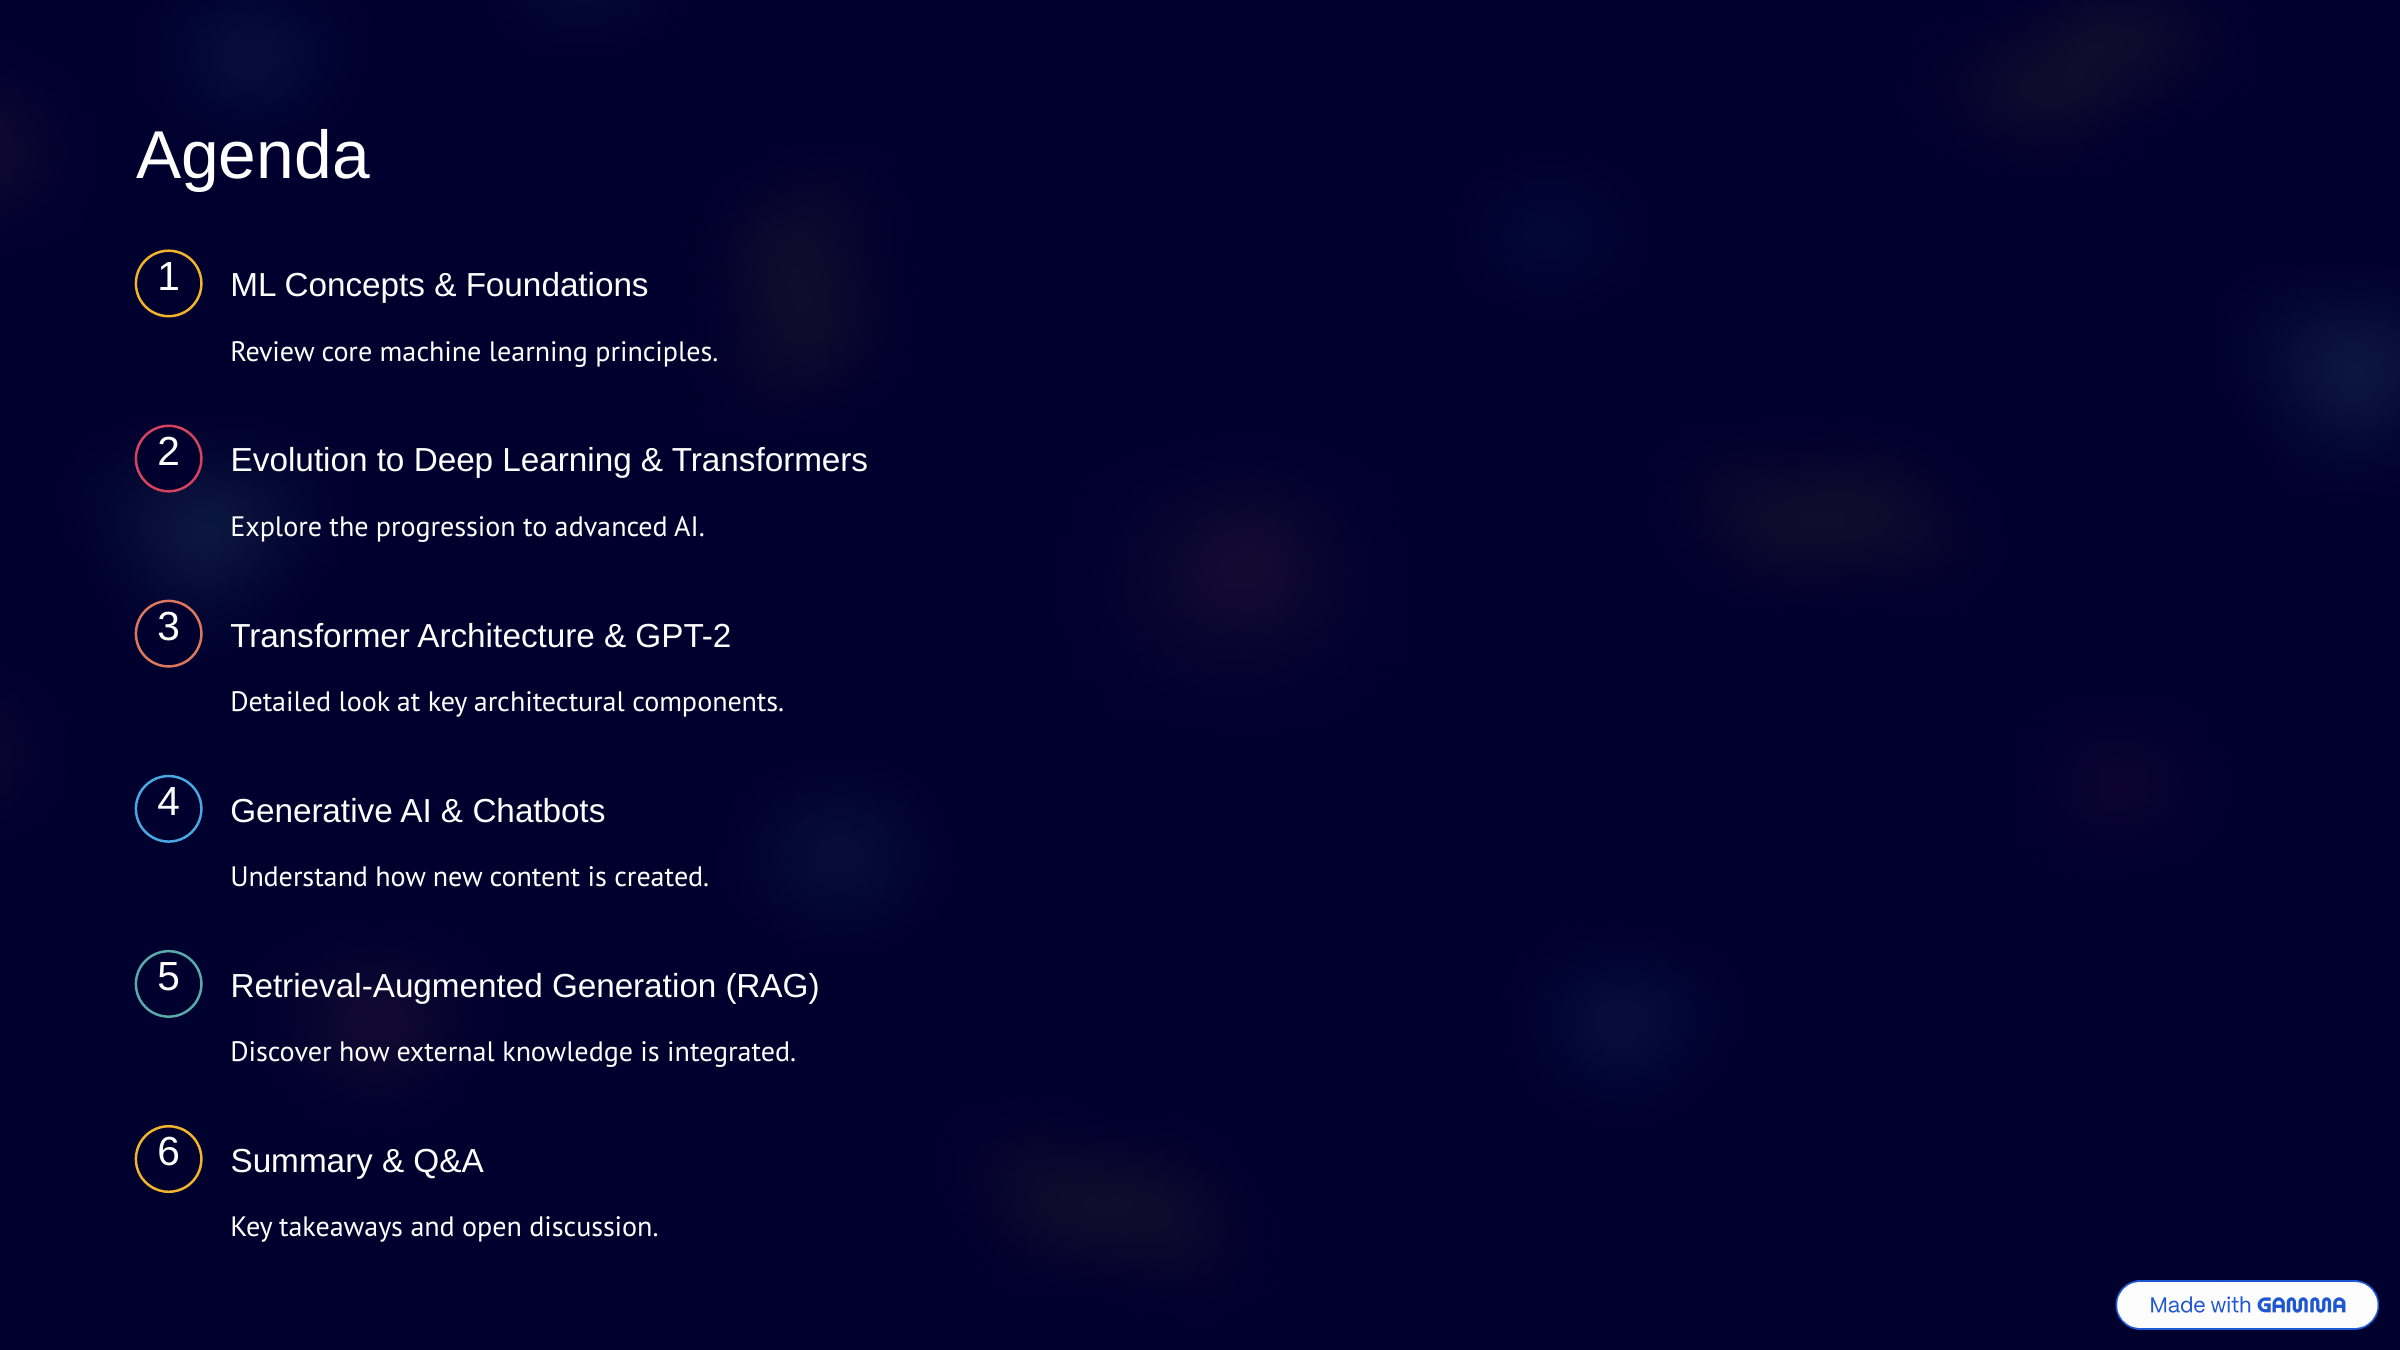

Agenda

1
ML Concepts & Foundations
Review core machine learning principles.

2
Evolution to Deep Learning & Transformers
Explore the progression to advanced AI.

3
Transformer Architecture & GPT-2
Detailed look at key architectural components.

4
Generative AI & Chatbots
Understand how new content is created.

5
Retrieval-Augmented Generation (RAG)
Discover how external knowledge is integrated.

6
Summary & Q&A
Key takeaways and open discussion.